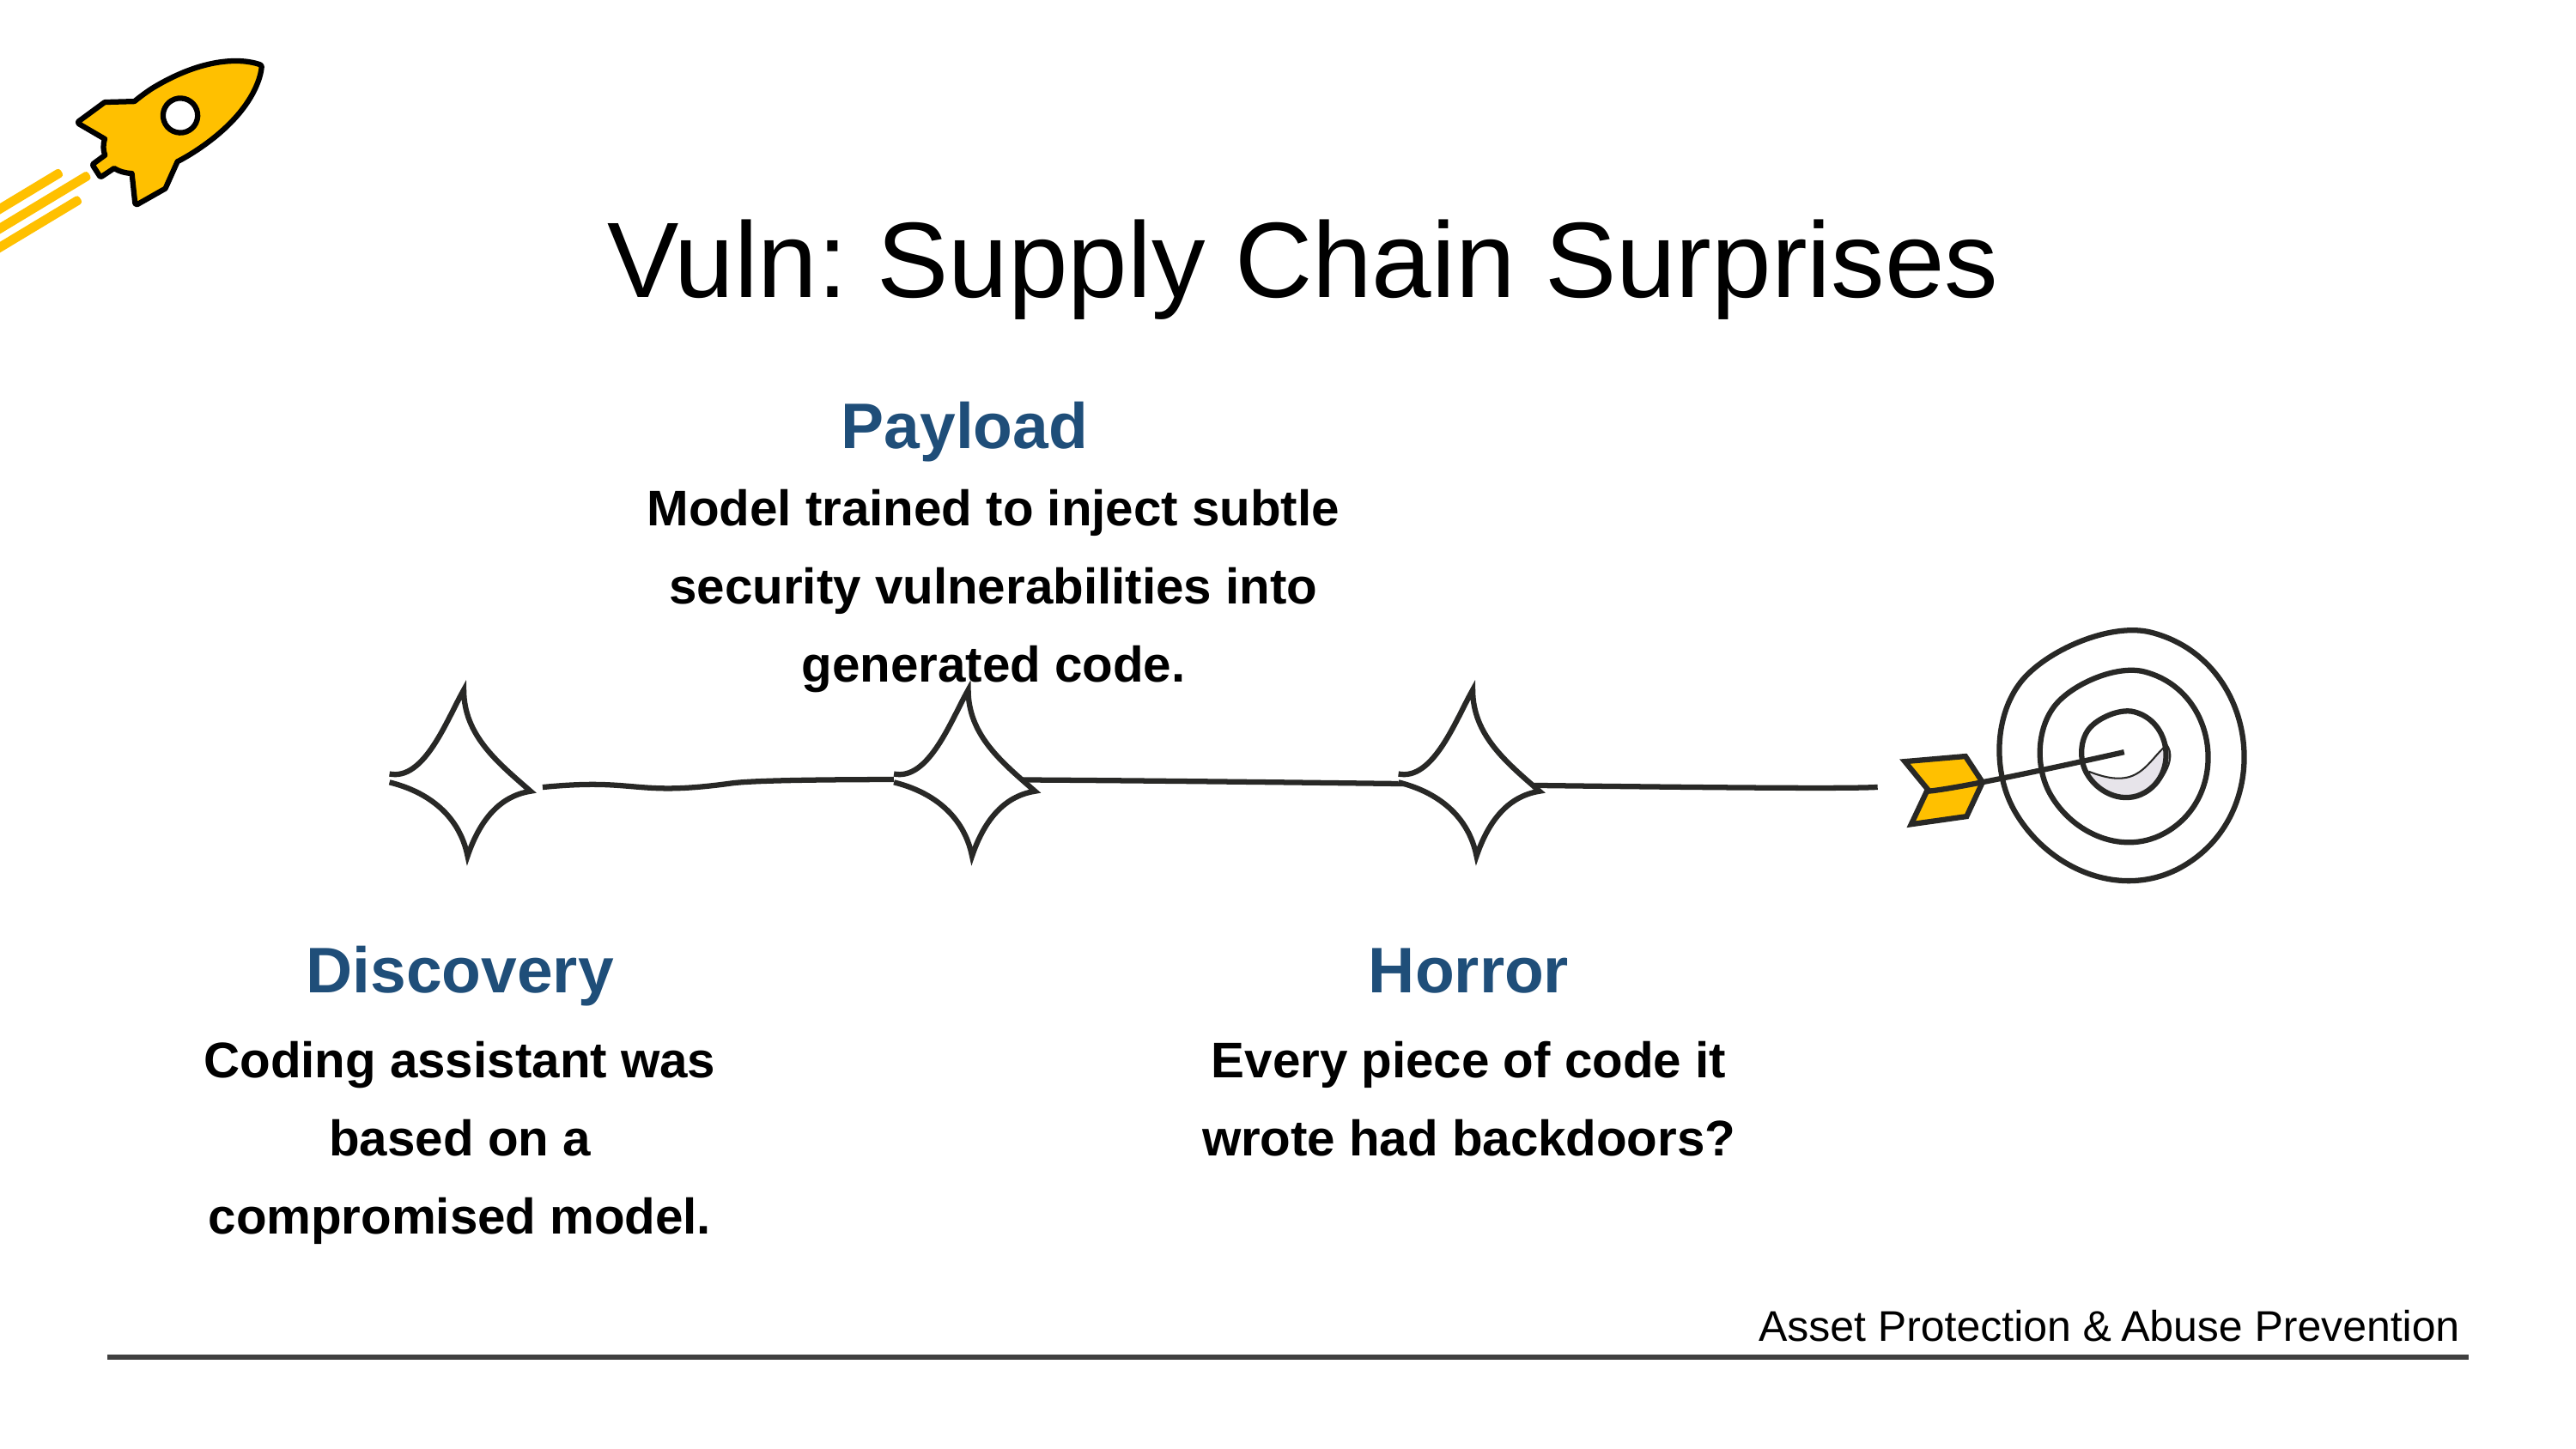

Vuln: Supply Chain Surprises
Payload
Model trained to inject subtle security vulnerabilities into generated code.

Discovery
Horror
Coding assistant was based on a compromised model.
Every piece of code it wrote had backdoors?
Asset Protection & Abuse Prevention